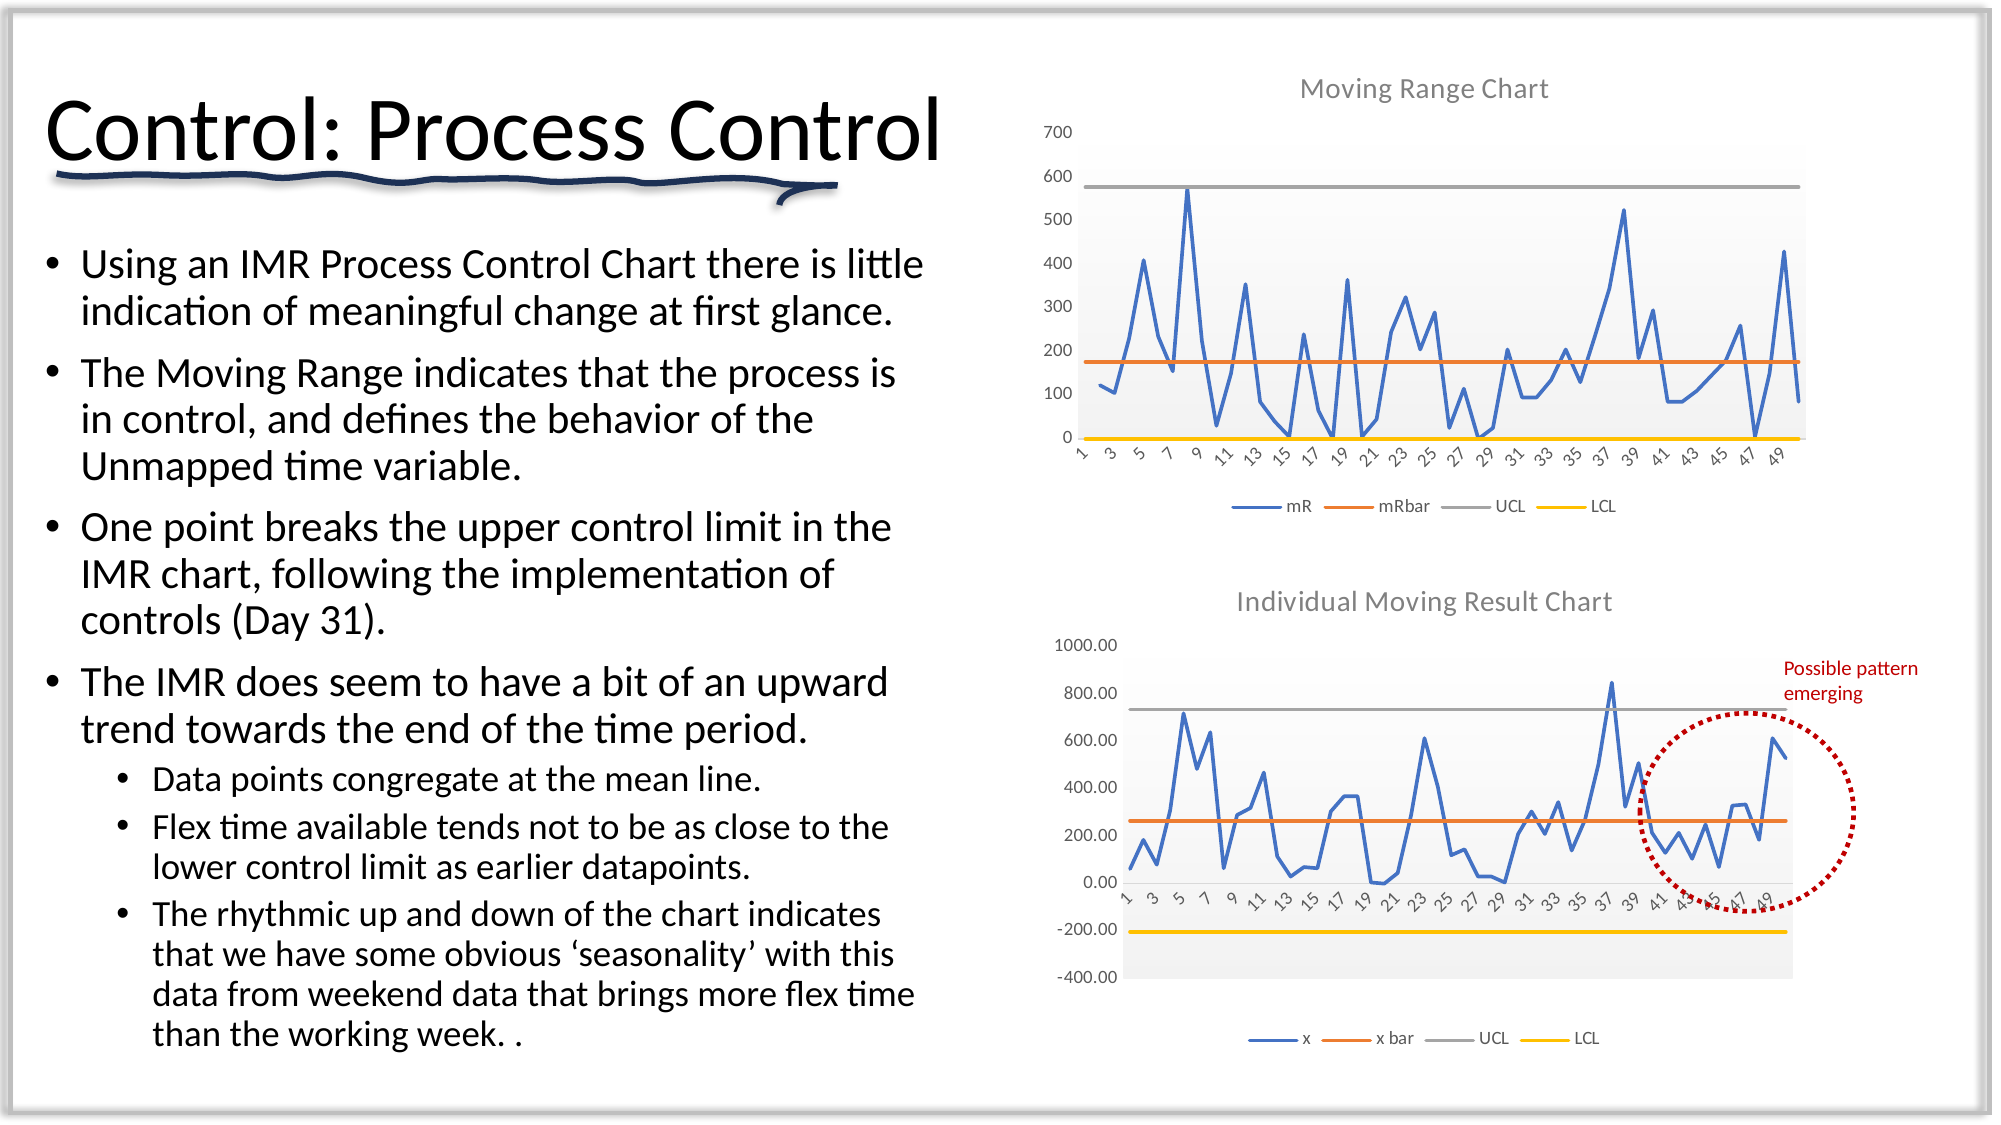

# Control: Process Control

### Chart: Moving Range Chart

| Category | mR | mRbar | UCL | LCL |
|---|---|---|---|---|
Using an IMR Process Control Chart there is little indication of meaningful change at first glance.
The Moving Range indicates that the process is in control, and defines the behavior of the Unmapped time variable.
One point breaks the upper control limit in the IMR chart, following the implementation of controls (Day 31).
The IMR does seem to have a bit of an upward trend towards the end of the time period.
Data points congregate at the mean line.
Flex time available tends not to be as close to the lower control limit as earlier datapoints.
The rhythmic up and down of the chart indicates that we have some obvious ‘seasonality’ with this data from weekend data that brings more flex time than the working week. .

### Chart: Individual Moving Result Chart

| Category | x | x bar | UCL | LCL |
|---|---|---|---|---|
Possible pattern emerging